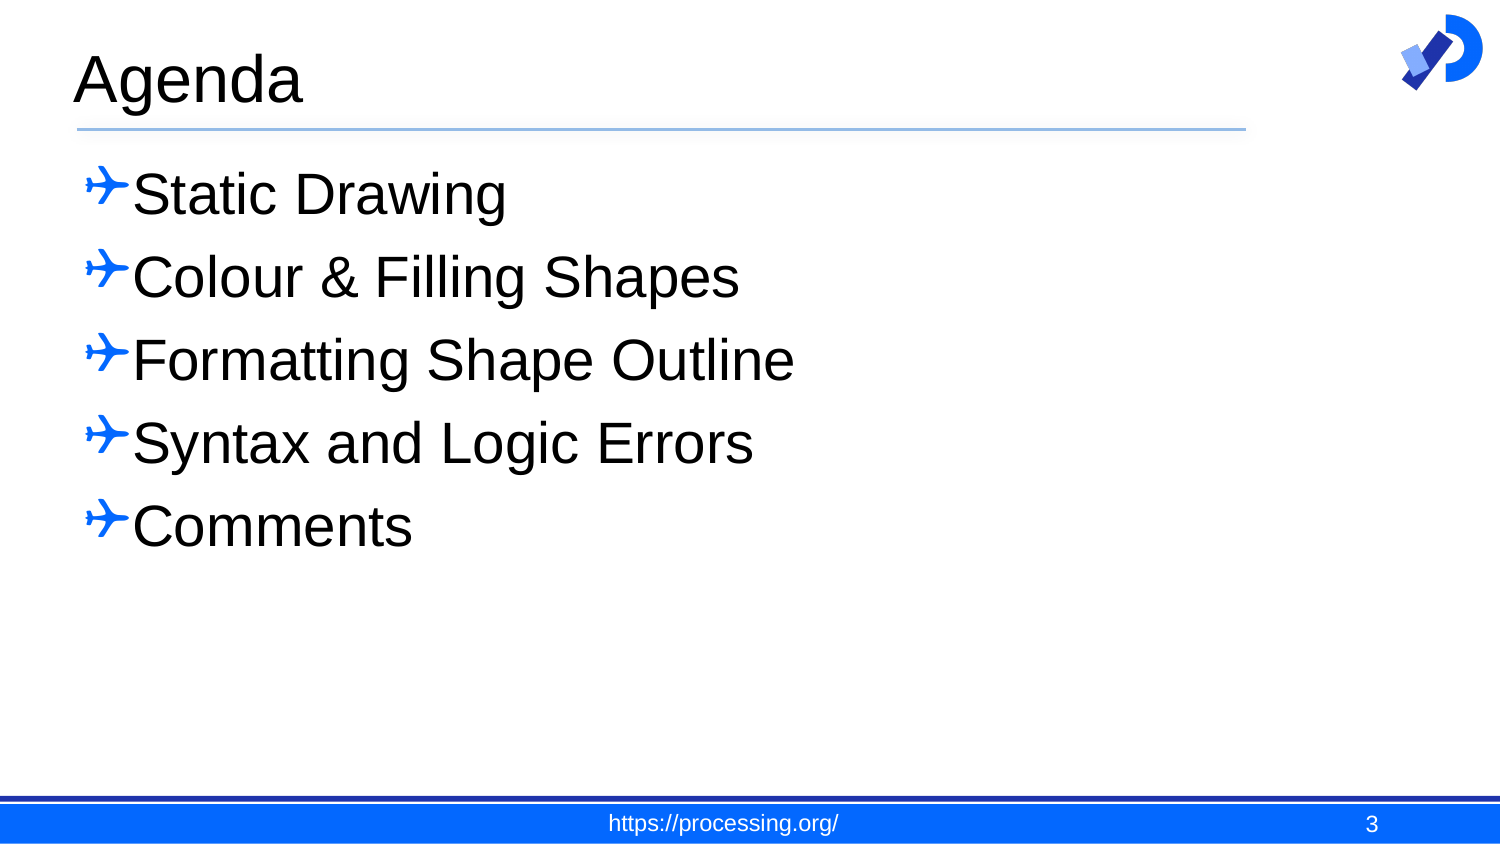

# Agenda
Static Drawing
Colour & Filling Shapes
Formatting Shape Outline
Syntax and Logic Errors
Comments
3
https://processing.org/